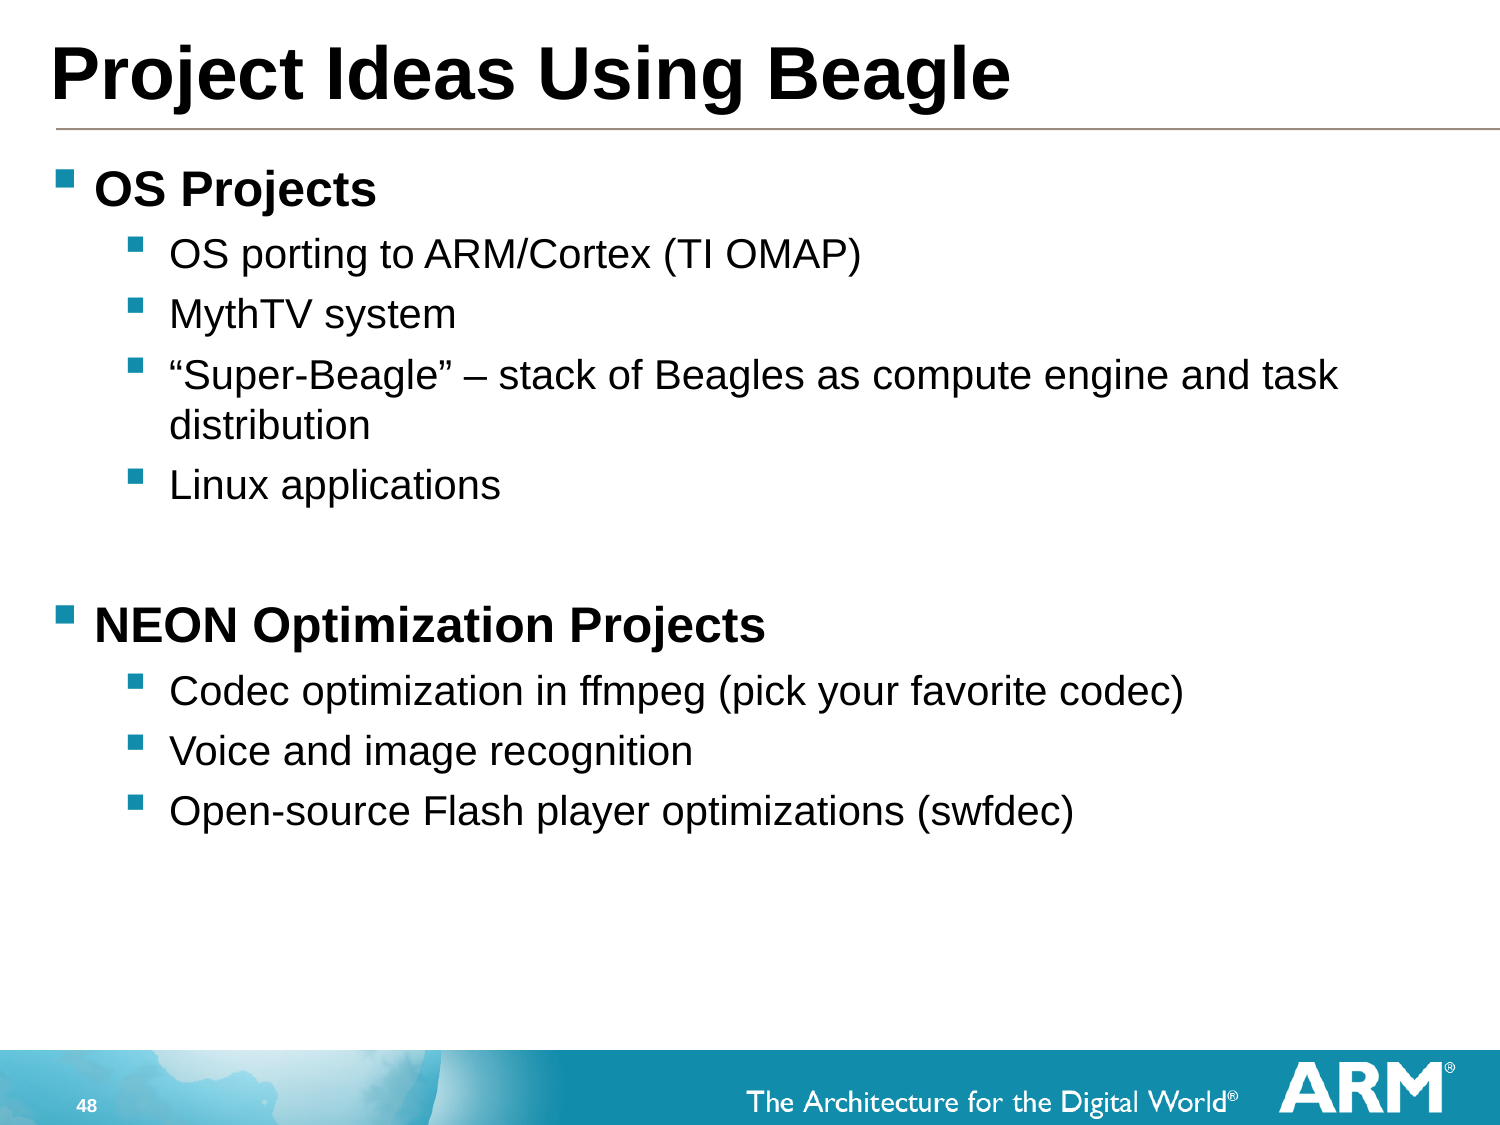

# Project Ideas Using Beagle
OS Projects
OS porting to ARM/Cortex (TI OMAP)
MythTV system
“Super-Beagle” – stack of Beagles as compute engine and task distribution
Linux applications

NEON Optimization Projects
Codec optimization in ffmpeg (pick your favorite codec)
Voice and image recognition
Open-source Flash player optimizations (swfdec)